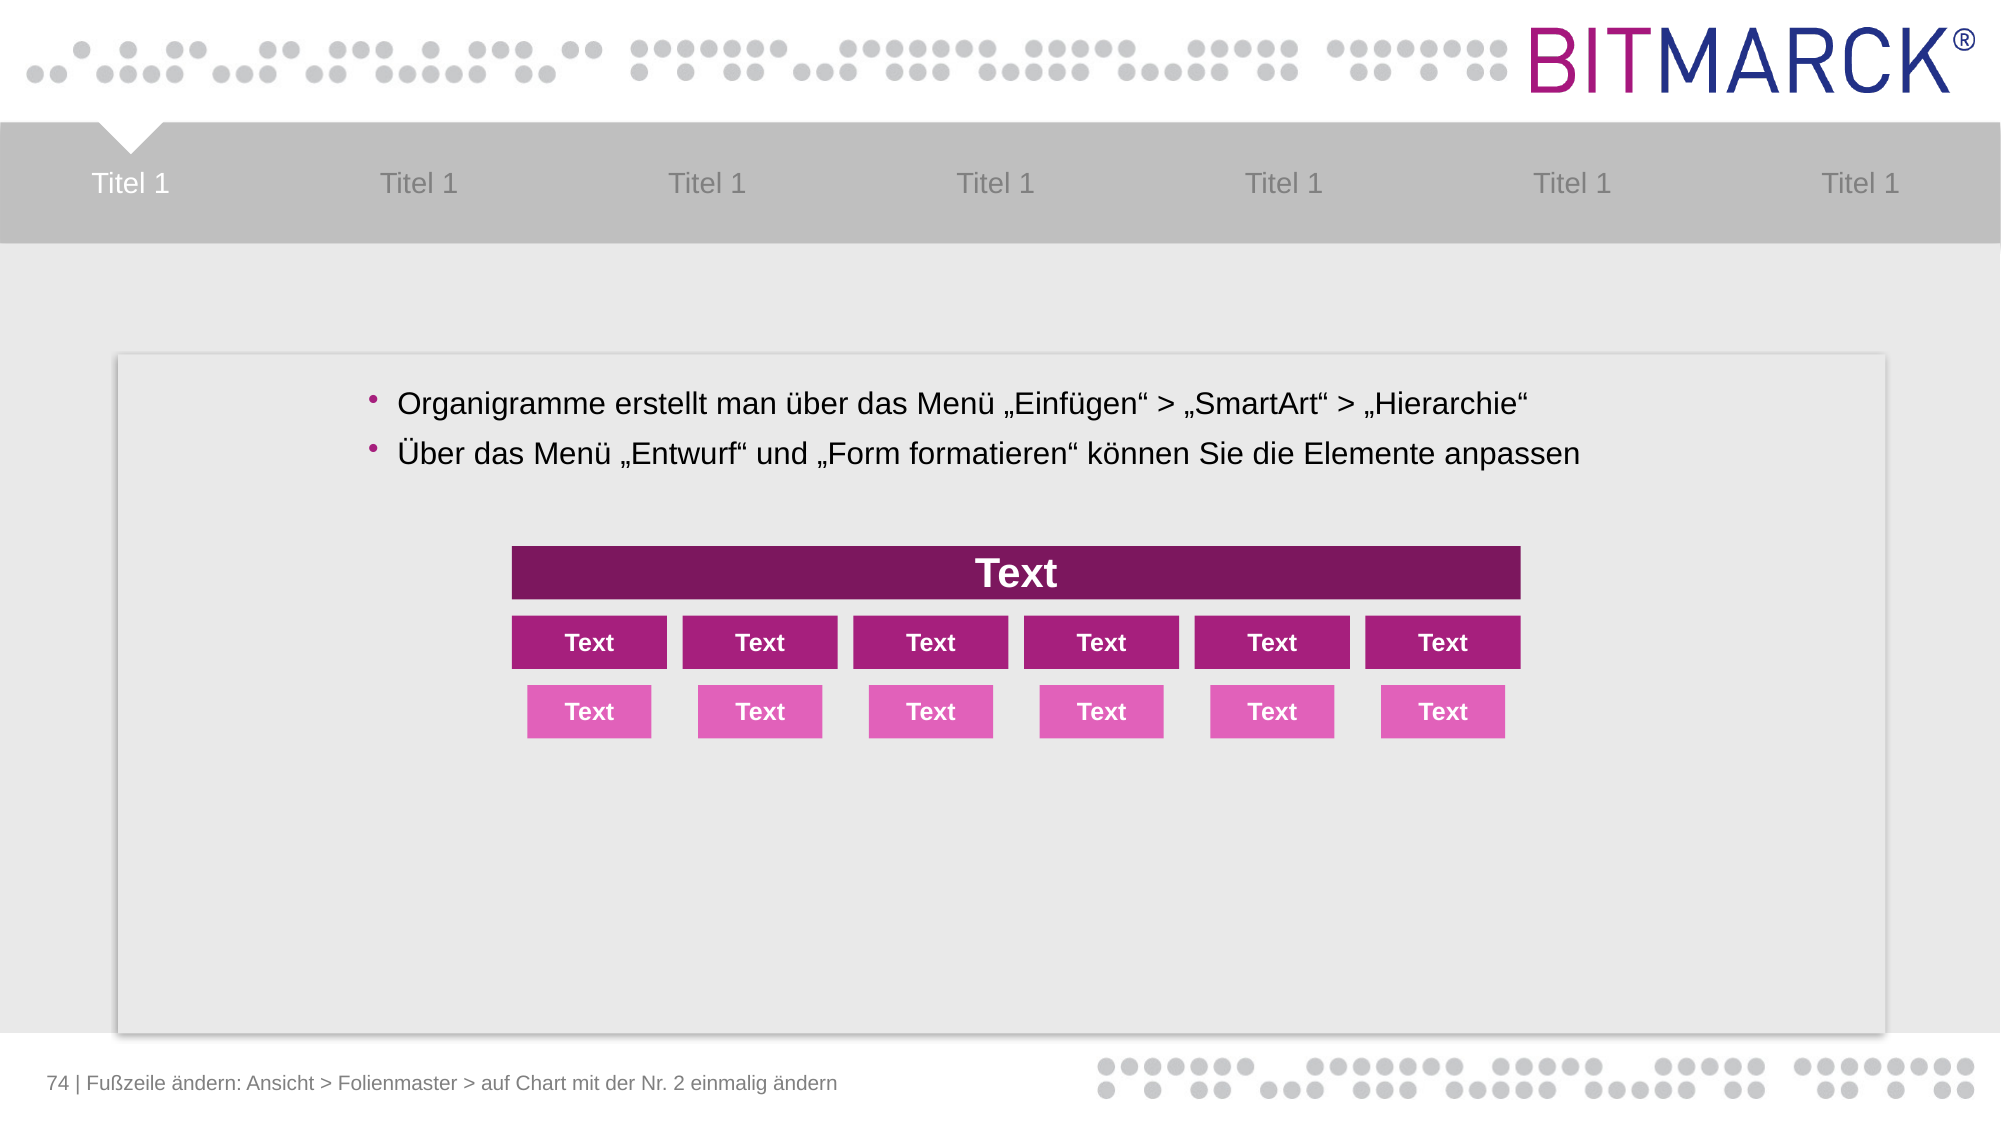

#
Organigramme erstellt man über das Menü „Einfügen“ > „SmartArt“ > „Hierarchie“
Über das Menü „Entwurf“ und „Form formatieren“ können Sie die Elemente anpassen
Text
Text
Text
Text
Text
Text
Text
Text
Text
Text
Text
Text
Text